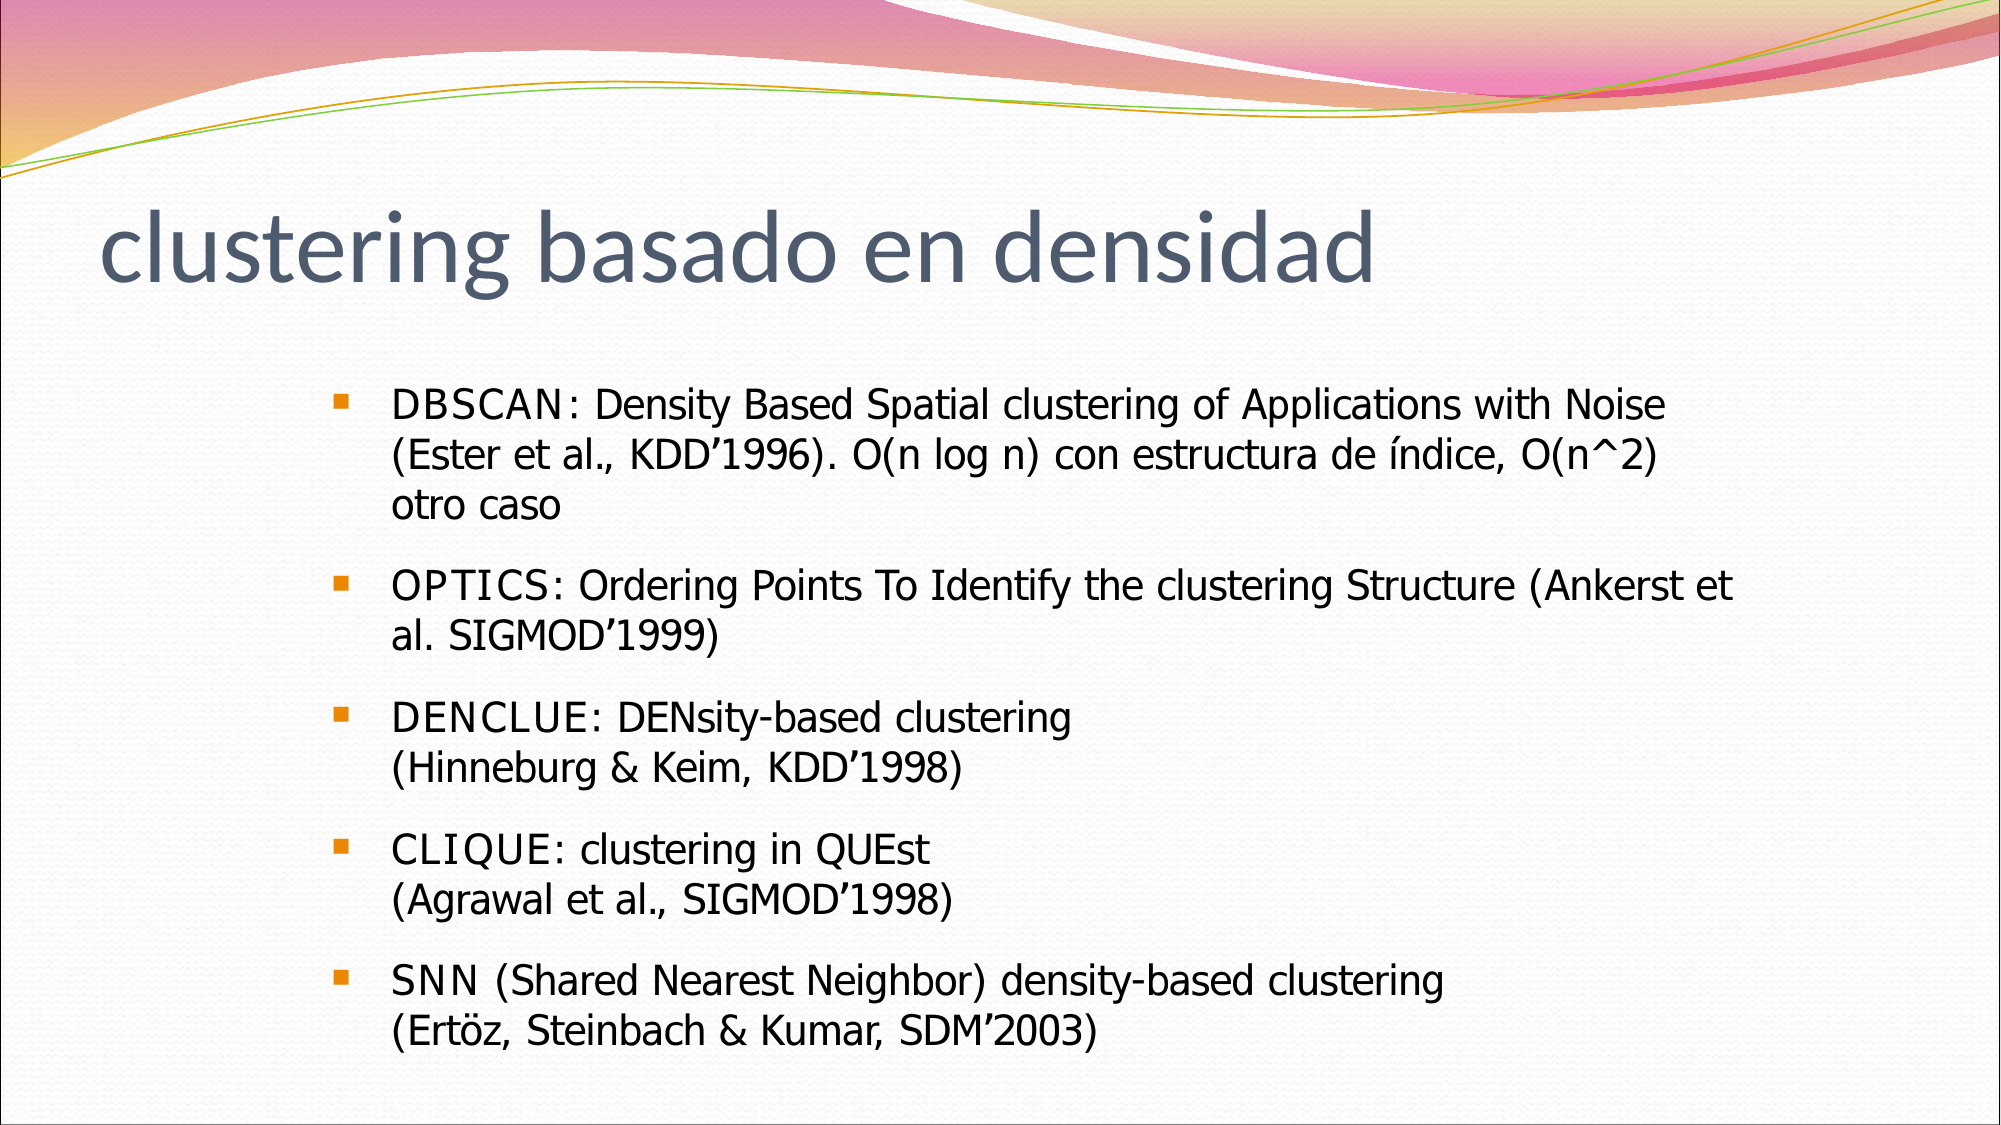

# clustering basado en densidad

DBSCAN: Density Based Spatial clustering of Applications with Noise (Ester et al., KDD’1996). O(n log n) con estructura de índice, O(n^2)  otro caso

OPTICS: Ordering Points To Identify the clustering Structure (Ankerst et al. SIGMOD’1999)

DENCLUE: DENsity-based clustering
(Hinneburg & Keim, KDD’1998)

CLIQUE: clustering in QUEst
(Agrawal et al., SIGMOD’1998)

SNN (Shared Nearest Neighbor) density-based clustering
(Ertöz, Steinbach & Kumar, SDM’2003)